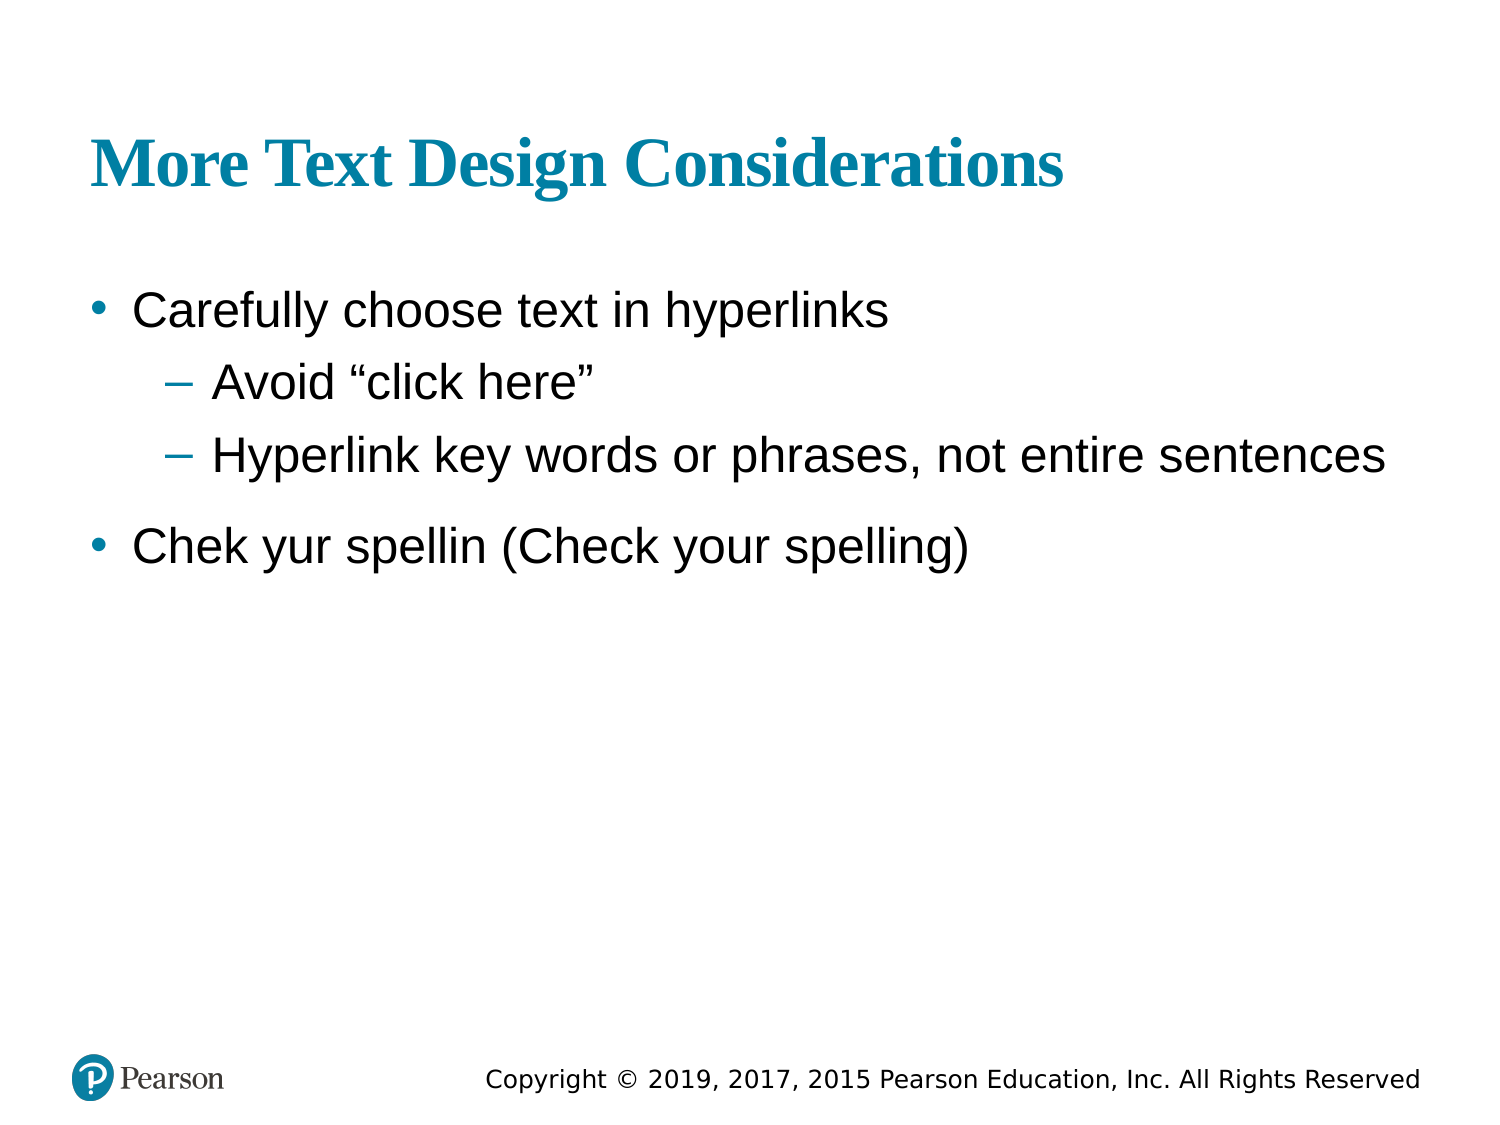

# More Text Design Considerations
Carefully choose text in hyperlinks
Avoid “click here”
Hyperlink key words or phrases, not entire sentences
Chek yur spellin (Check your spelling)